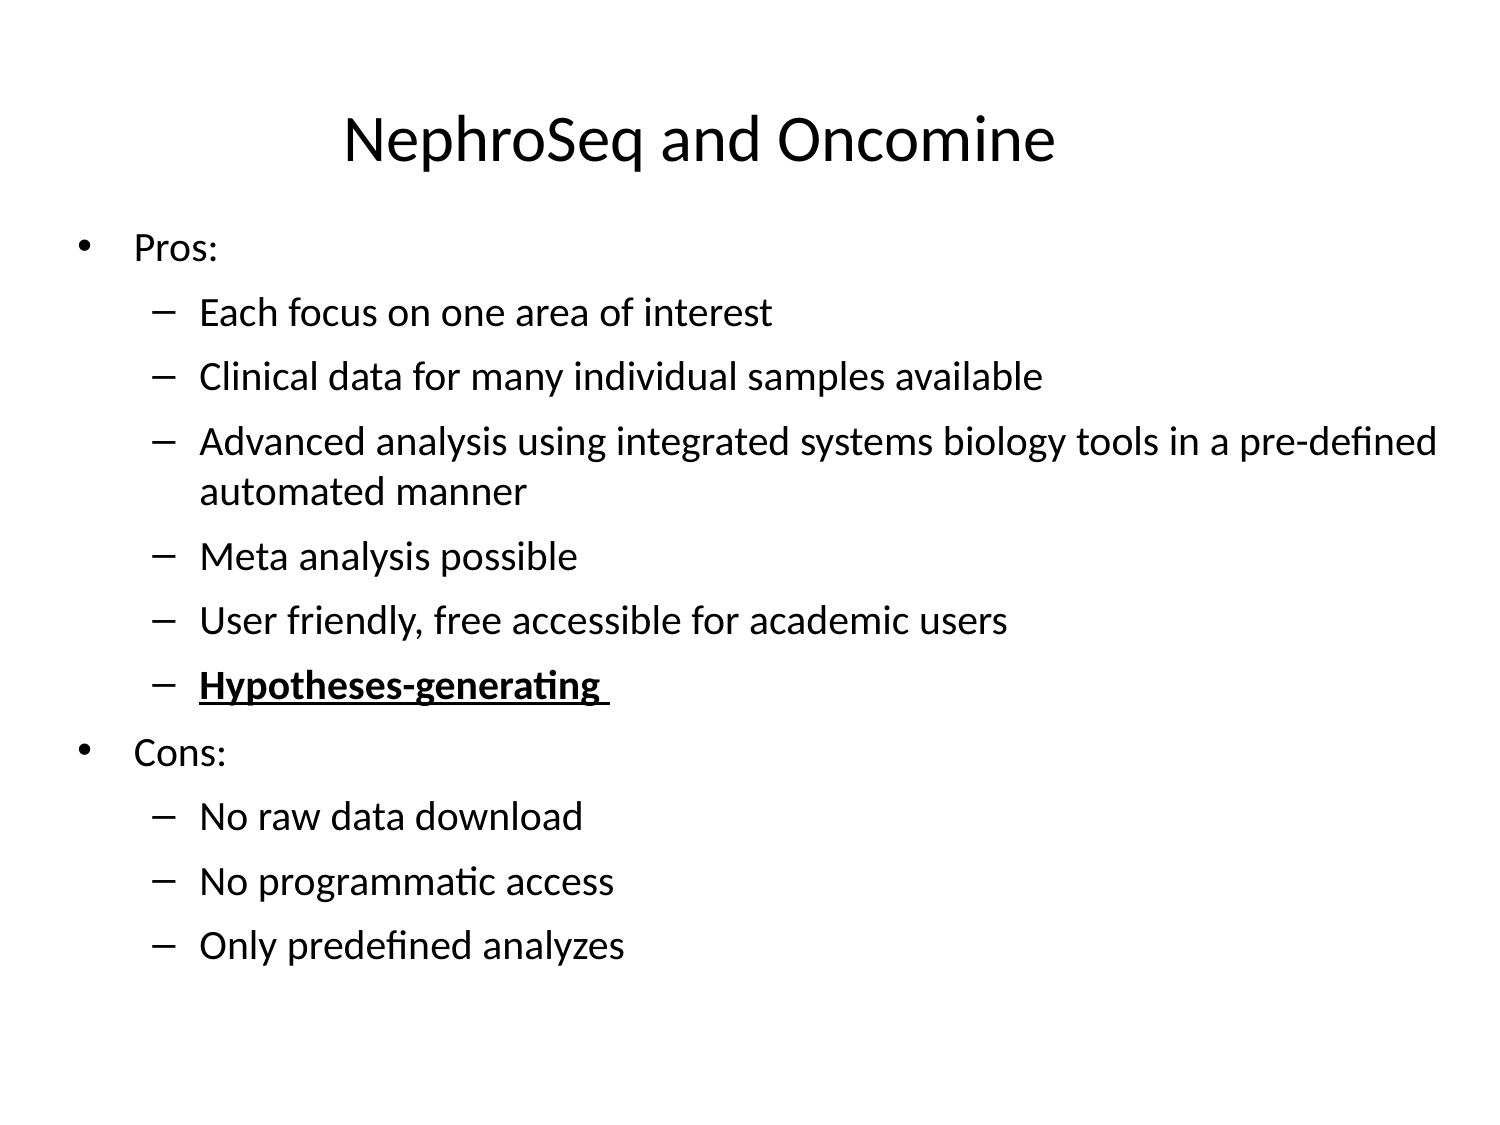

NephroSeq and Oncomine
Pros:
Each focus on one area of interest
Clinical data for many individual samples available
Advanced analysis using integrated systems biology tools in a pre-defined automated manner
Meta analysis possible
User friendly, free accessible for academic users
Hypotheses-generating
Cons:
No raw data download
No programmatic access
Only predefined analyzes